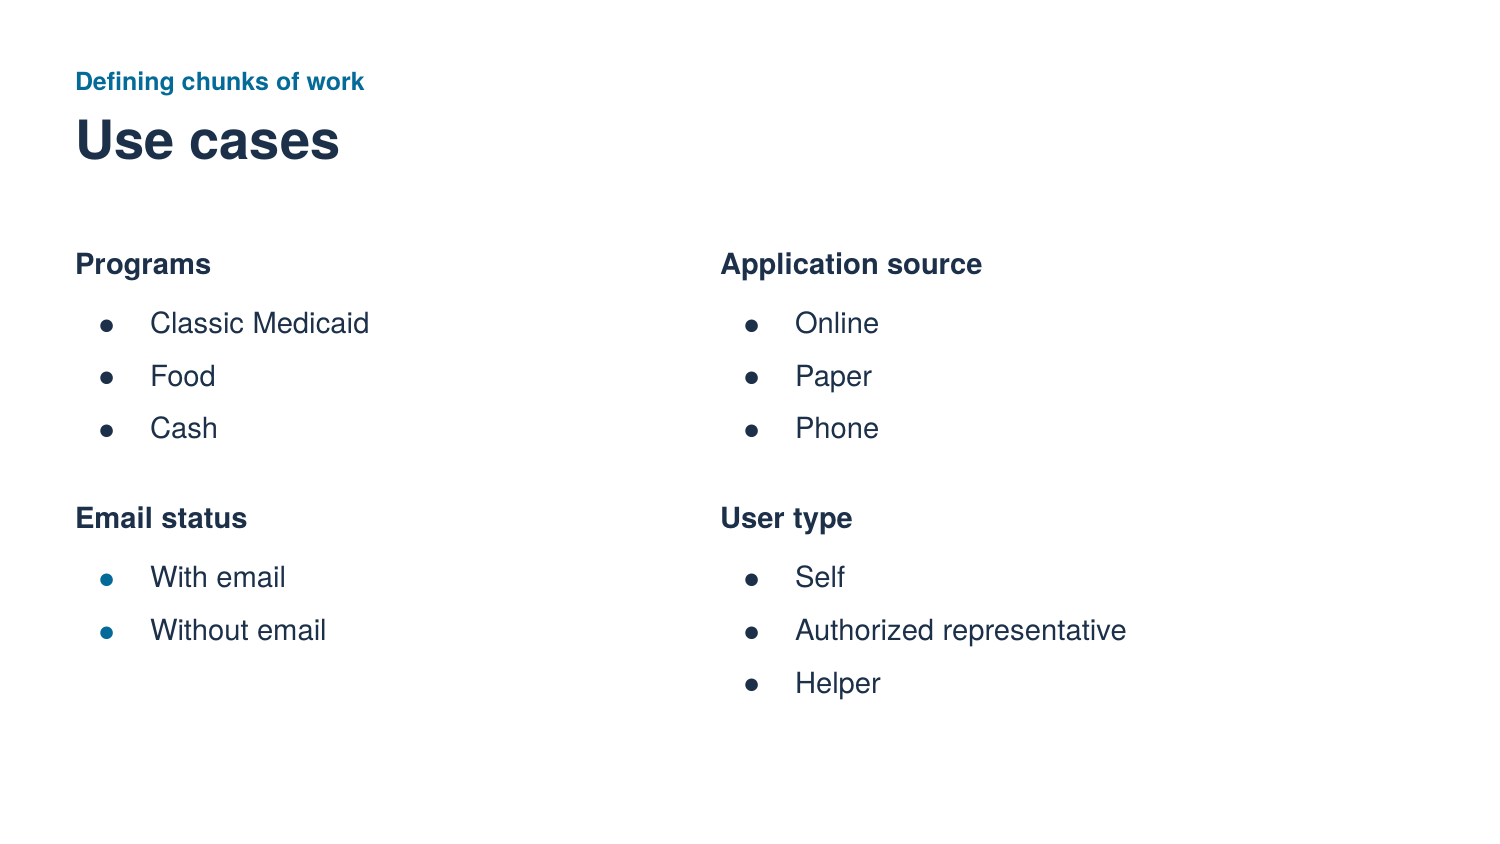

Defining chunks of work
# Use cases
Programs
Classic Medicaid
Food
Cash
Email status
With email
Without email

Application source
Online
Paper
Phone
User type
Self
Authorized representative
Helper